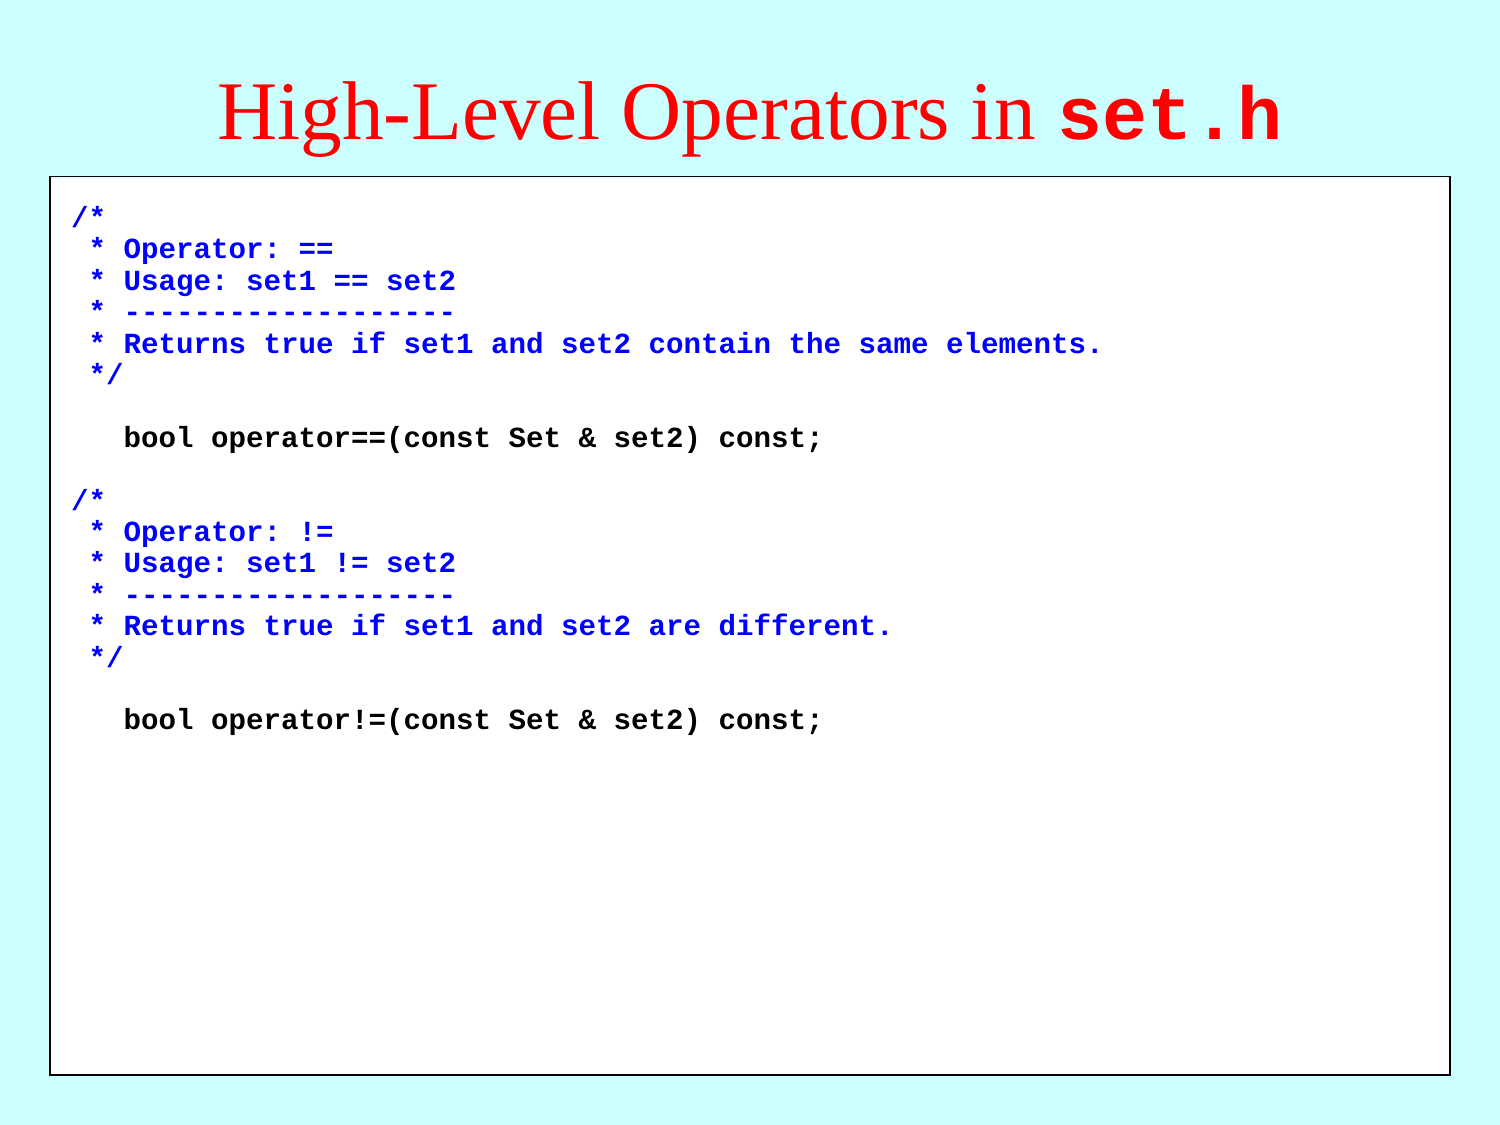

# High-Level Operators in set.h

/*
 * Operator: ==
 * Usage: set1 == set2
 * -------------------
 * Returns true if set1 and set2 contain the same elements.
 */

   bool operator==(const Set & set2) const;

/*
 * Operator: !=
 * Usage: set1 != set2
 * -------------------
 * Returns true if set1 and set2 are different.
 */

   bool operator!=(const Set & set2) const;

/*
 * Operator: ==
 * Usage: set1 == set2
 * -------------------
 * Returns true if set1 and set2 contain the same elements.
 */

   bool operator==(const Set & set2) const;

/*
 * Operator: !=
 * Usage: set1 != set2
 * -------------------
 * Returns true if set1 and set2 are different.
 */

   bool operator!=(const Set & set2) const;